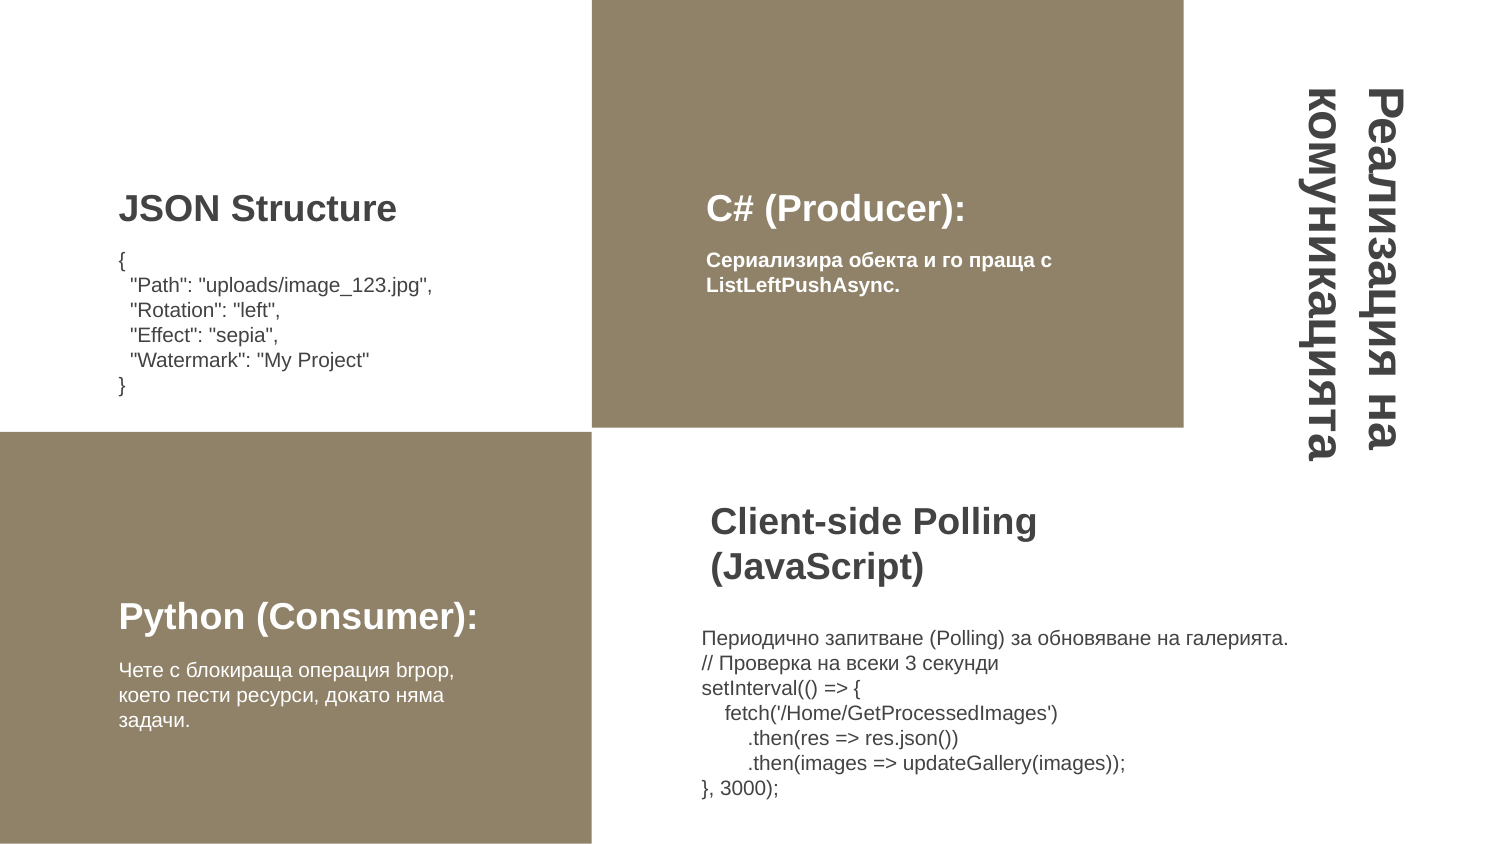

# JSON Structure
C# (Producer):
{
  "Path": "uploads/image_123.jpg",
  "Rotation": "left",
  "Effect": "sepia",
  "Watermark": "My Project"
}
Сериализира обекта и го праща с ListLeftPushAsync.
Реализация на комуникацията

Client-side Polling (JavaScript)
Python (Consumer):
Периодично запитване (Polling) за обновяване на галерията.
// Проверка на всеки 3 секунди
setInterval(() => {
    fetch('/Home/GetProcessedImages')
        .then(res => res.json())
        .then(images => updateGallery(images));
}, 3000);
Чете с блокираща операция brpop, което пести ресурси, докато няма задачи.